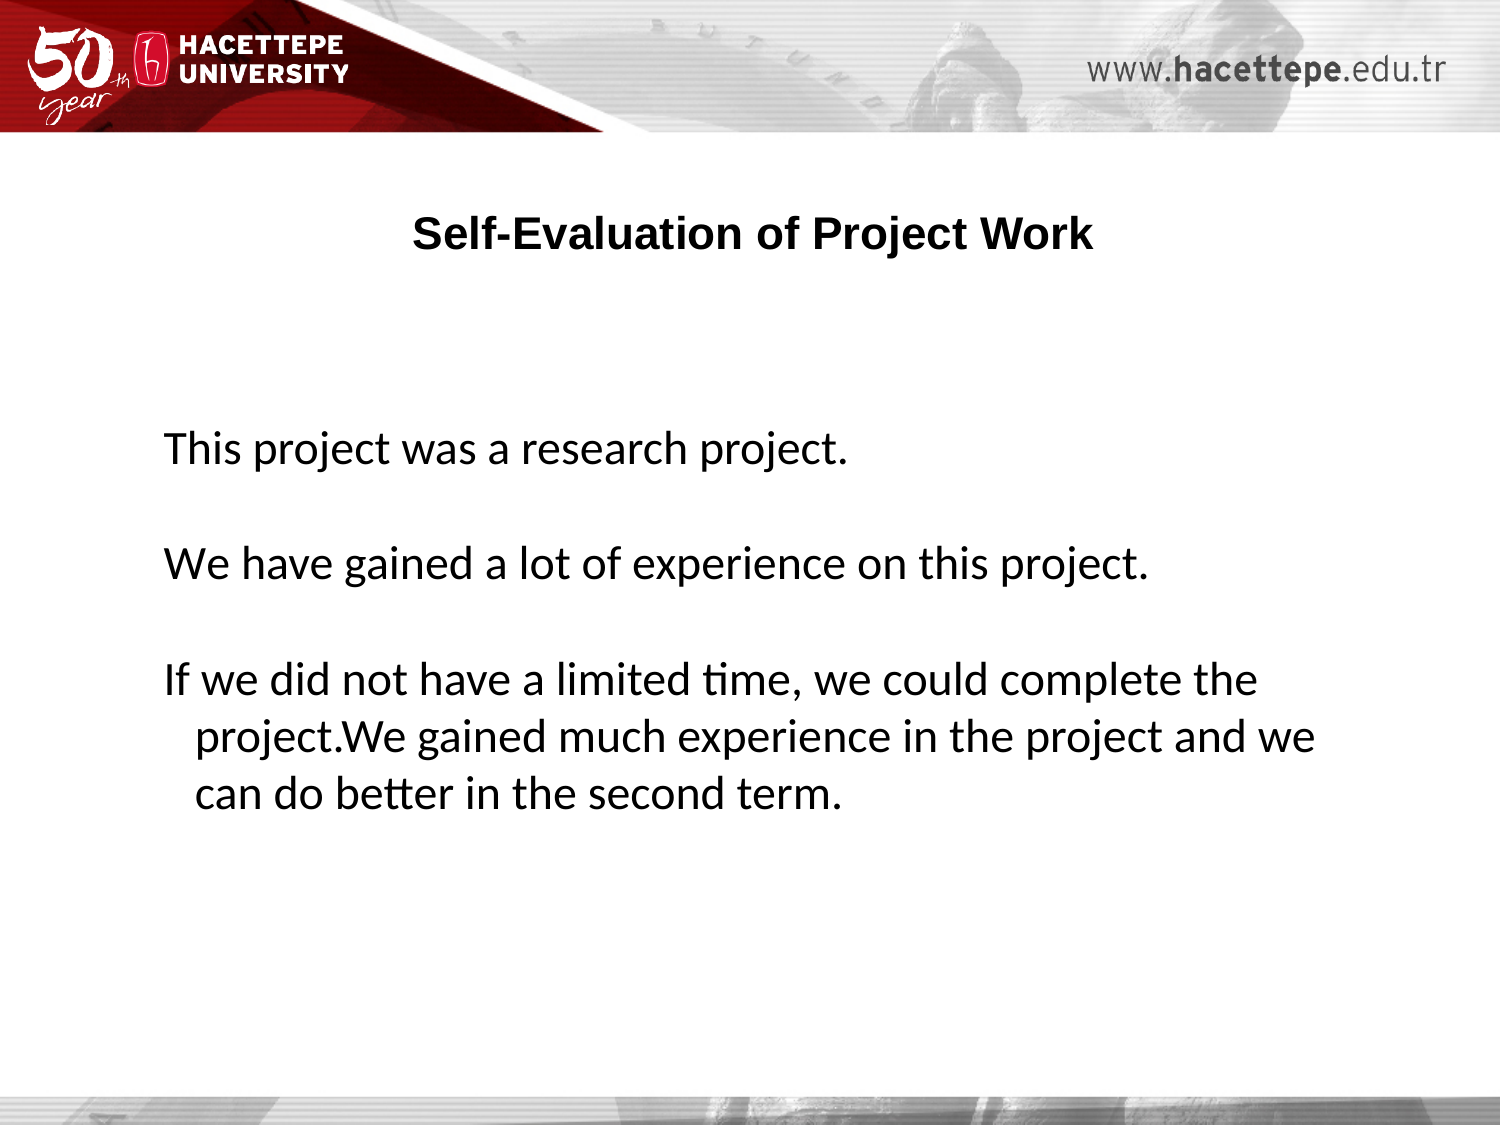

Self-Evaluation of Project Work
This project was a research project.

We have gained a lot of experience on this project.

If we did not have a limited time, we could complete the project.We gained much experience in the project and we can do better in the second term.